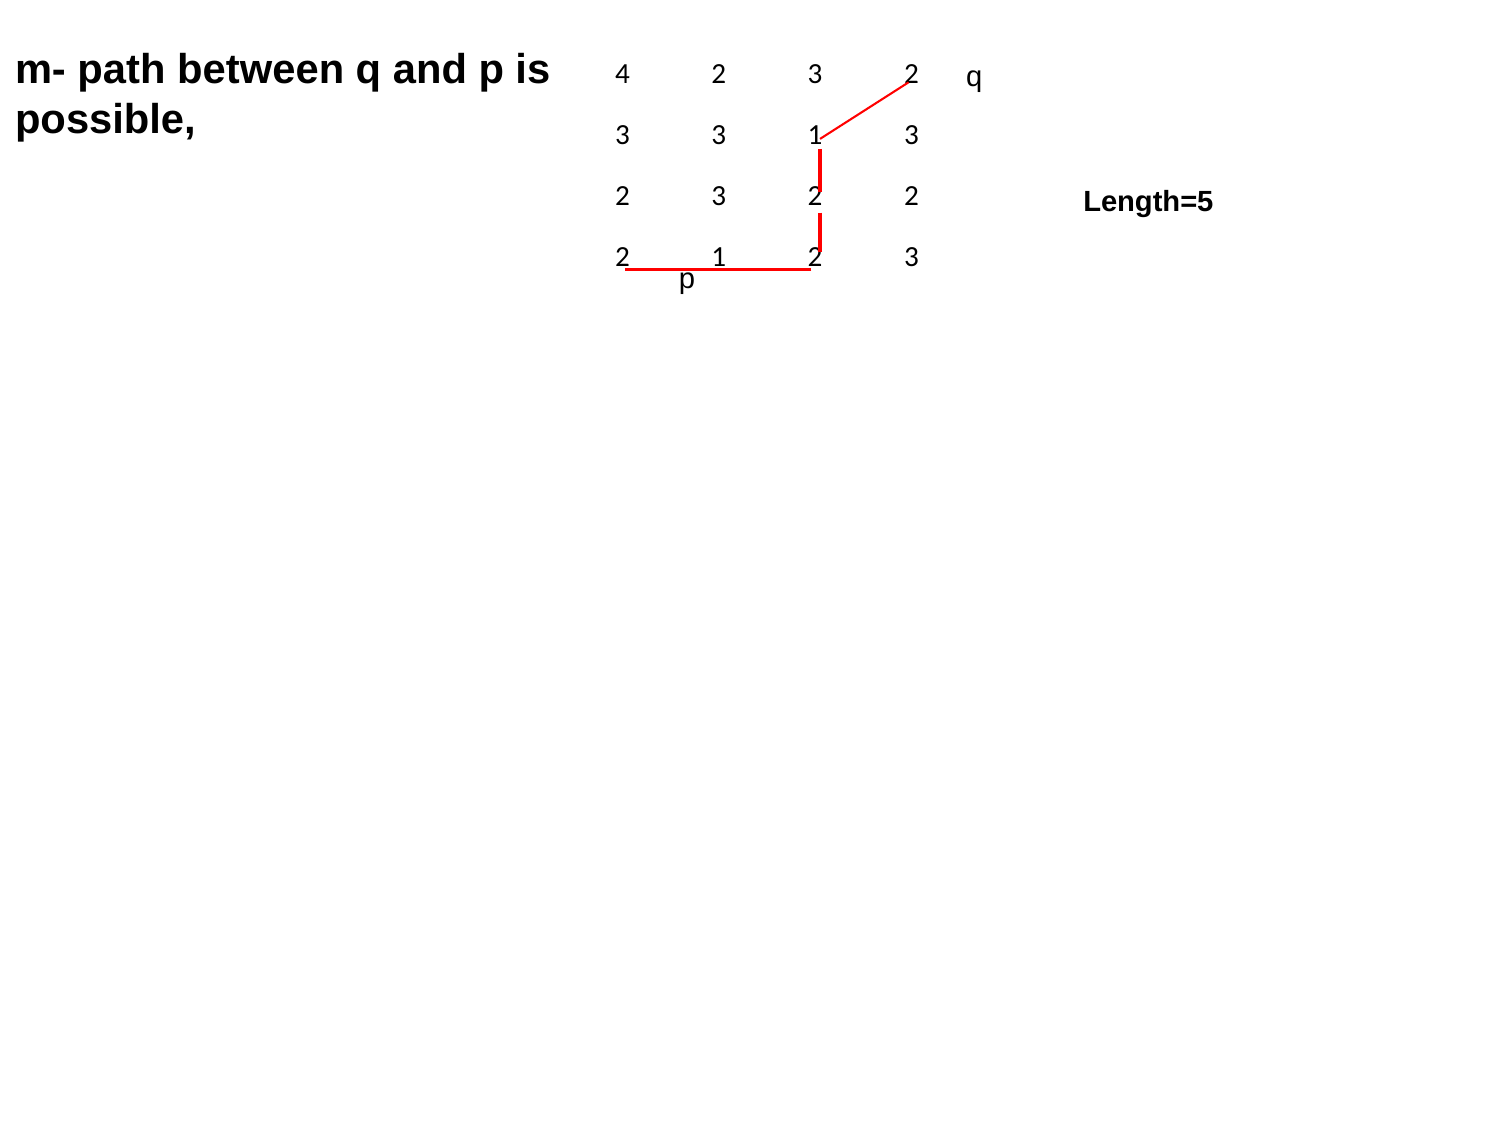

m- path between q and p is possible,

q
| 4 | 2 | 3 | 2 |
| --- | --- | --- | --- |
| 3 | 3 | 1 | 3 |
| 2 | 3 | 2 | 2 |
| 2 | 1 | 2 | 3 |
Length=5
p